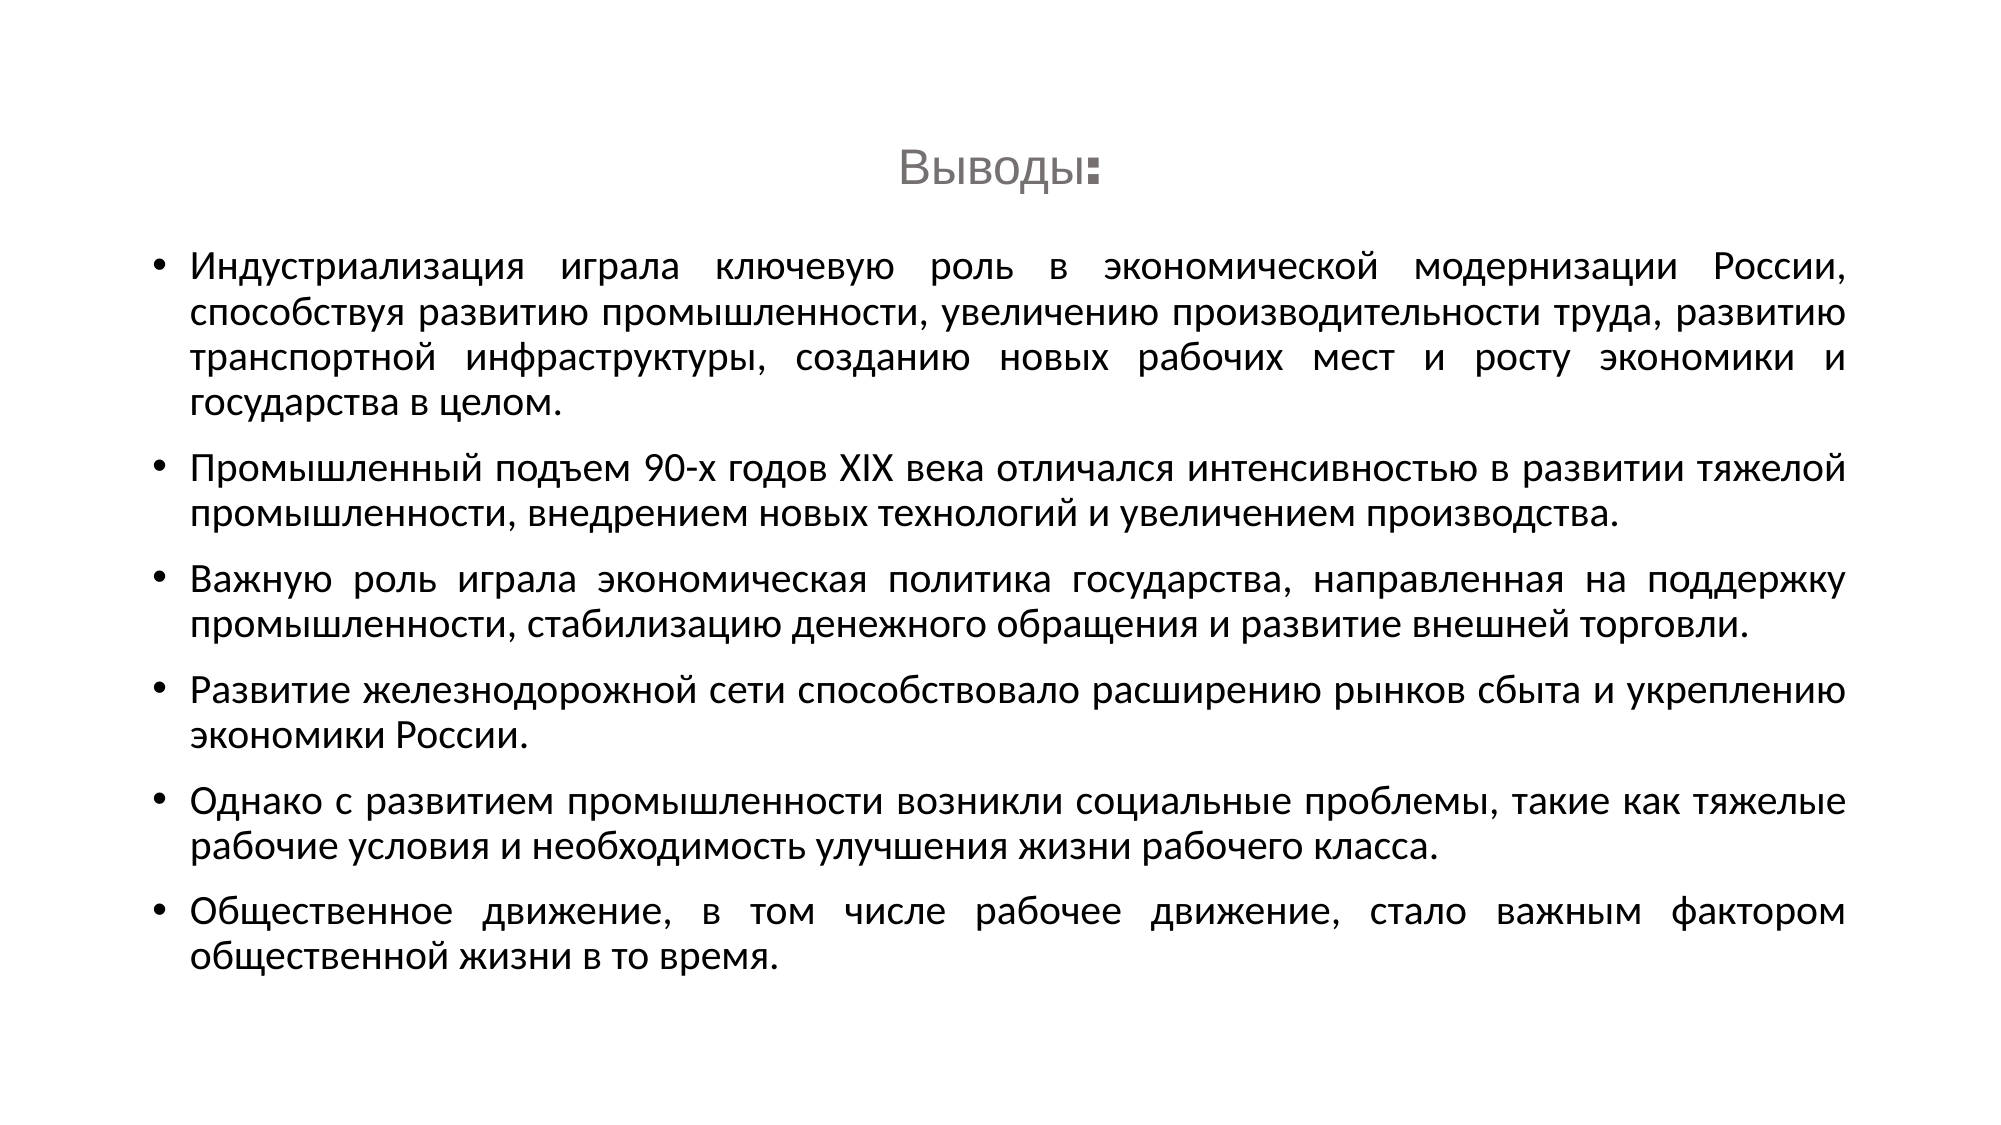

# Выводы:
Индустриализация играла ключевую роль в экономической модернизации России, способствуя развитию промышленности, увеличению производительности труда, развитию транспортной инфраструктуры, созданию новых рабочих мест и росту экономики и государства в целом.
Промышленный подъем 90-х годов XIX века отличался интенсивностью в развитии тяжелой промышленности, внедрением новых технологий и увеличением производства.
Важную роль играла экономическая политика государства, направленная на поддержку промышленности, стабилизацию денежного обращения и развитие внешней торговли.
Развитие железнодорожной сети способствовало расширению рынков сбыта и укреплению экономики России.
Однако с развитием промышленности возникли социальные проблемы, такие как тяжелые рабочие условия и необходимость улучшения жизни рабочего класса.
Общественное движение, в том числе рабочее движение, стало важным фактором общественной жизни в то время.